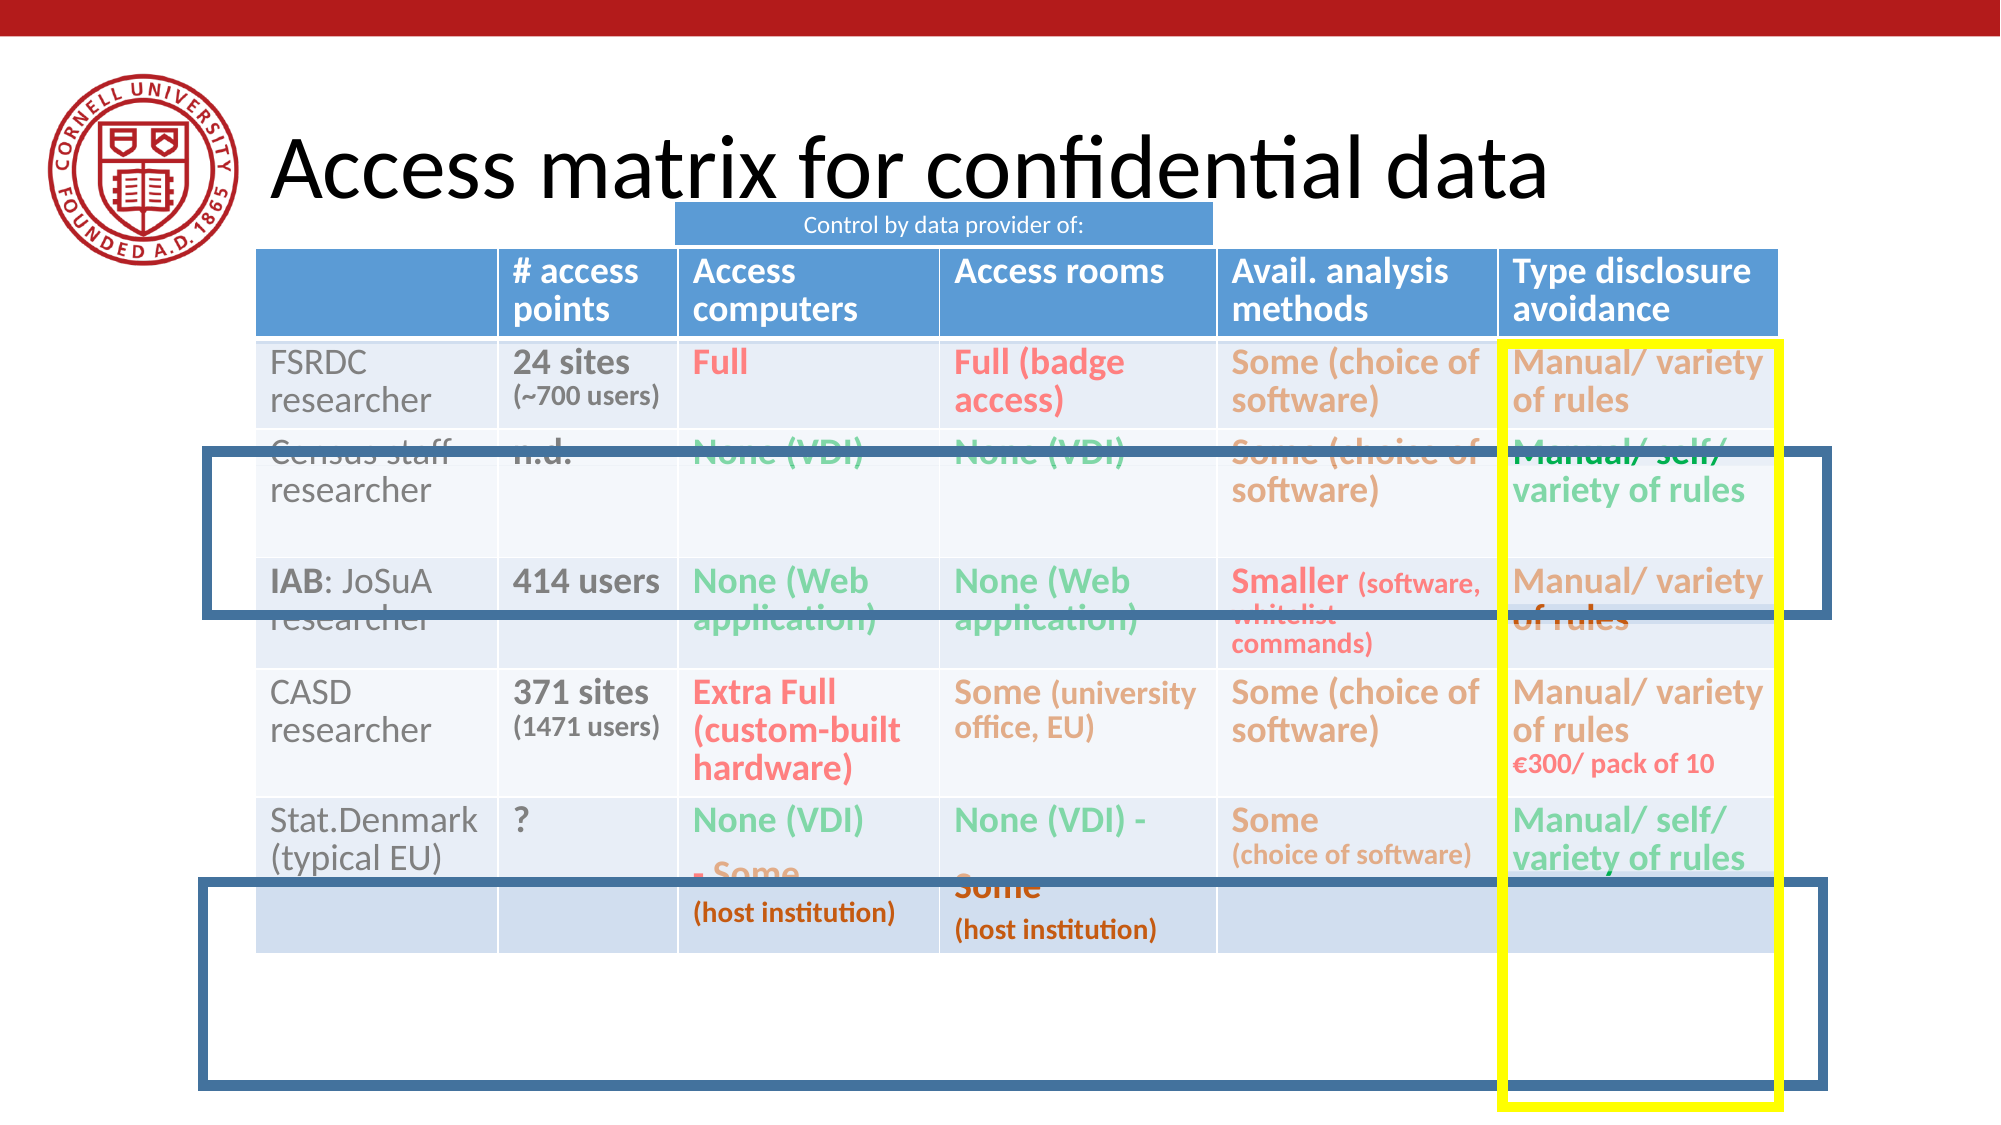

# Access matrix for confidential data
Control by data provider of:
|  | # access points | Access computers | Access rooms | Avail. analysis methods | Type disclosure avoidance |
| --- | --- | --- | --- | --- | --- |
| FSRDC researcher | 24 sites (~700 users) | Full | Full (badge access) | Some (choice of software) | Manual/ variety of rules |
| Census staff researcher | n.d. | None (VDI) | None (VDI) | Some (choice of software) | Manual/ self/ variety of rules |
| IAB: JoSuA researcher | 414 users | None (Web application) | None (Web application) | Smaller (software, whitelist commands) | Manual/ variety of rules |
| CASD researcher | 371 sites (1471 users) | Extra Full (custom-built hardware) | Some (university office, EU) | Some (choice of software) | Manual/ variety of rules €300/ pack of 10 |
| Stat.Denmark (typical EU) | ? | None (VDI) - Some (host institution) | None (VDI) -Some (host institution) | Some (choice of software) | Manual/ self/ variety of rules |